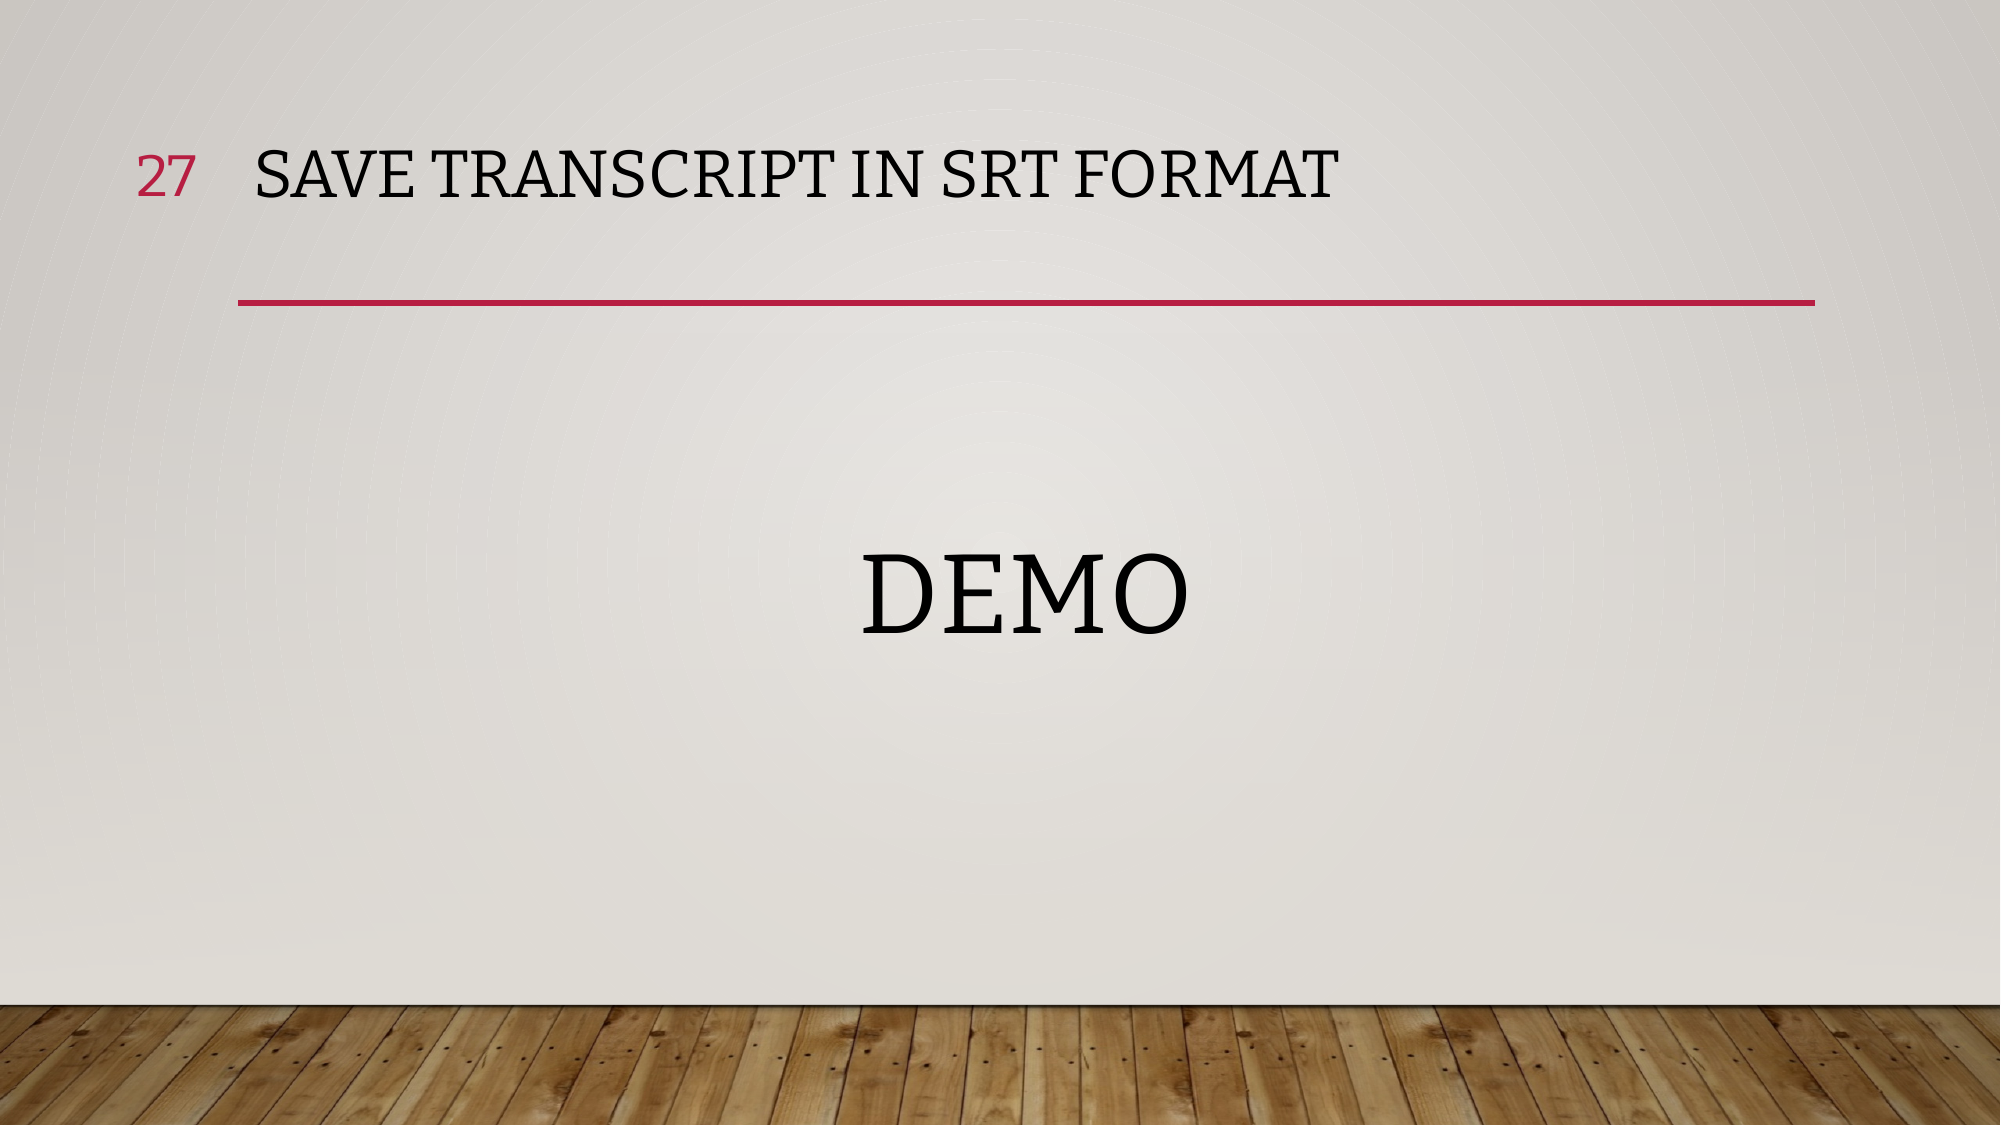

27
# Save transcript in SRT FORMAT

DEMO